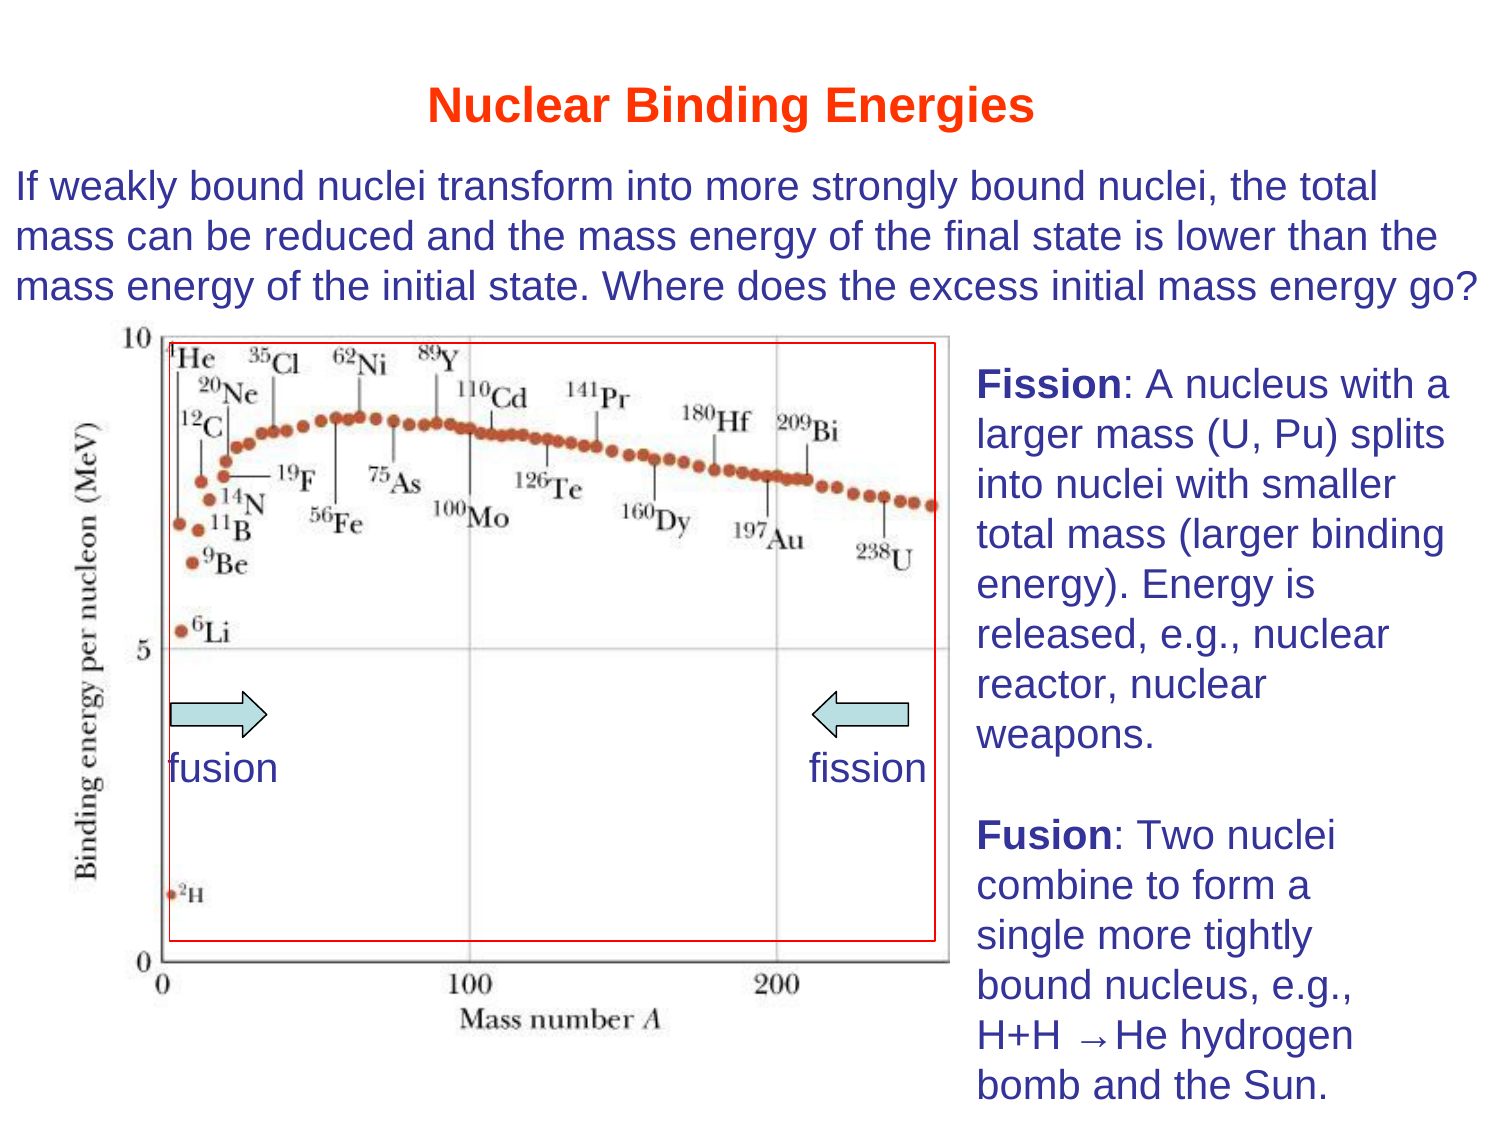

# Nuclear Binding Energies
If weakly bound nuclei transform into more strongly bound nuclei, the total mass can be reduced and the mass energy of the final state is lower than the mass energy of the initial state. Where does the excess initial mass energy go?

Fission: A nucleus with a larger mass (U, Pu) splits into nuclei with smaller total mass (larger binding energy). Energy is released, e.g., nuclear reactor, nuclear weapons.

Fusion: Two nuclei combine to form a single more tightly bound nucleus, e.g., H+H →He hydrogen bomb and the Sun.

fusion	fission